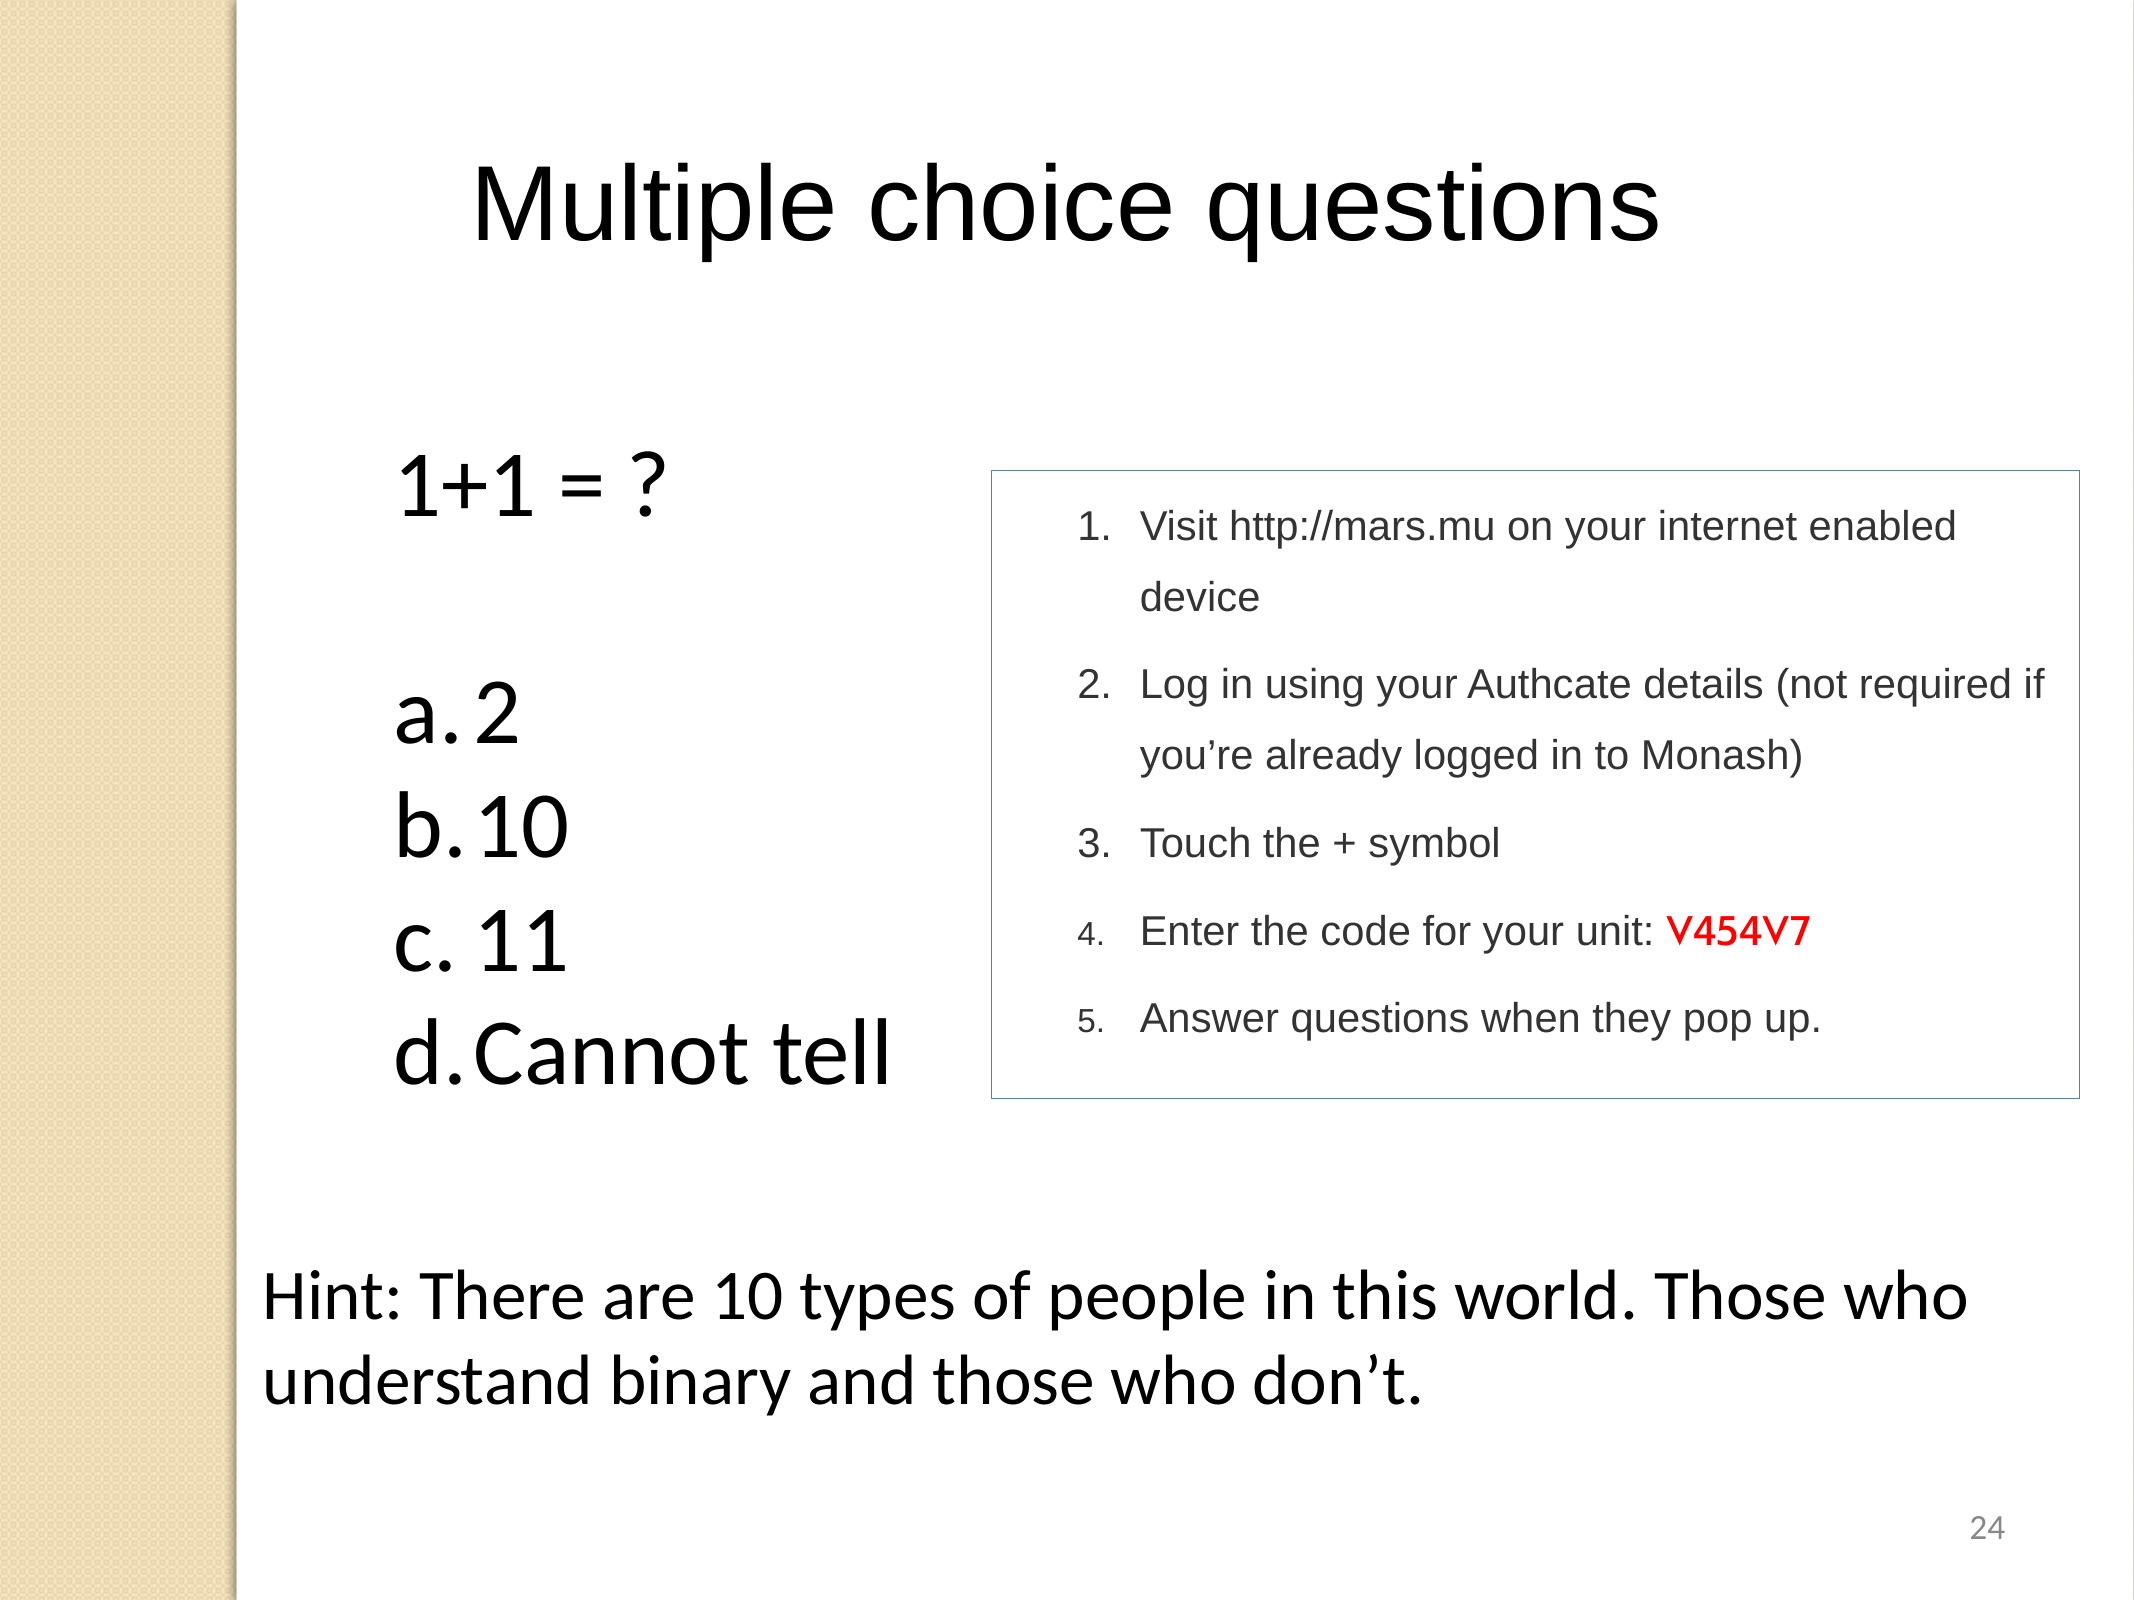

Multiple choice questions
1+1 = ?

2
10
11
Cannot tell
Visit http://mars.mu on your internet enabled device
Log in using your Authcate details (not required if you’re already logged in to Monash)
Touch the + symbol
Enter the code for your unit: V454V7
Answer questions when they pop up.

Hint: There are 10 types of people in this world. Those who understand binary and those who don’t.
24